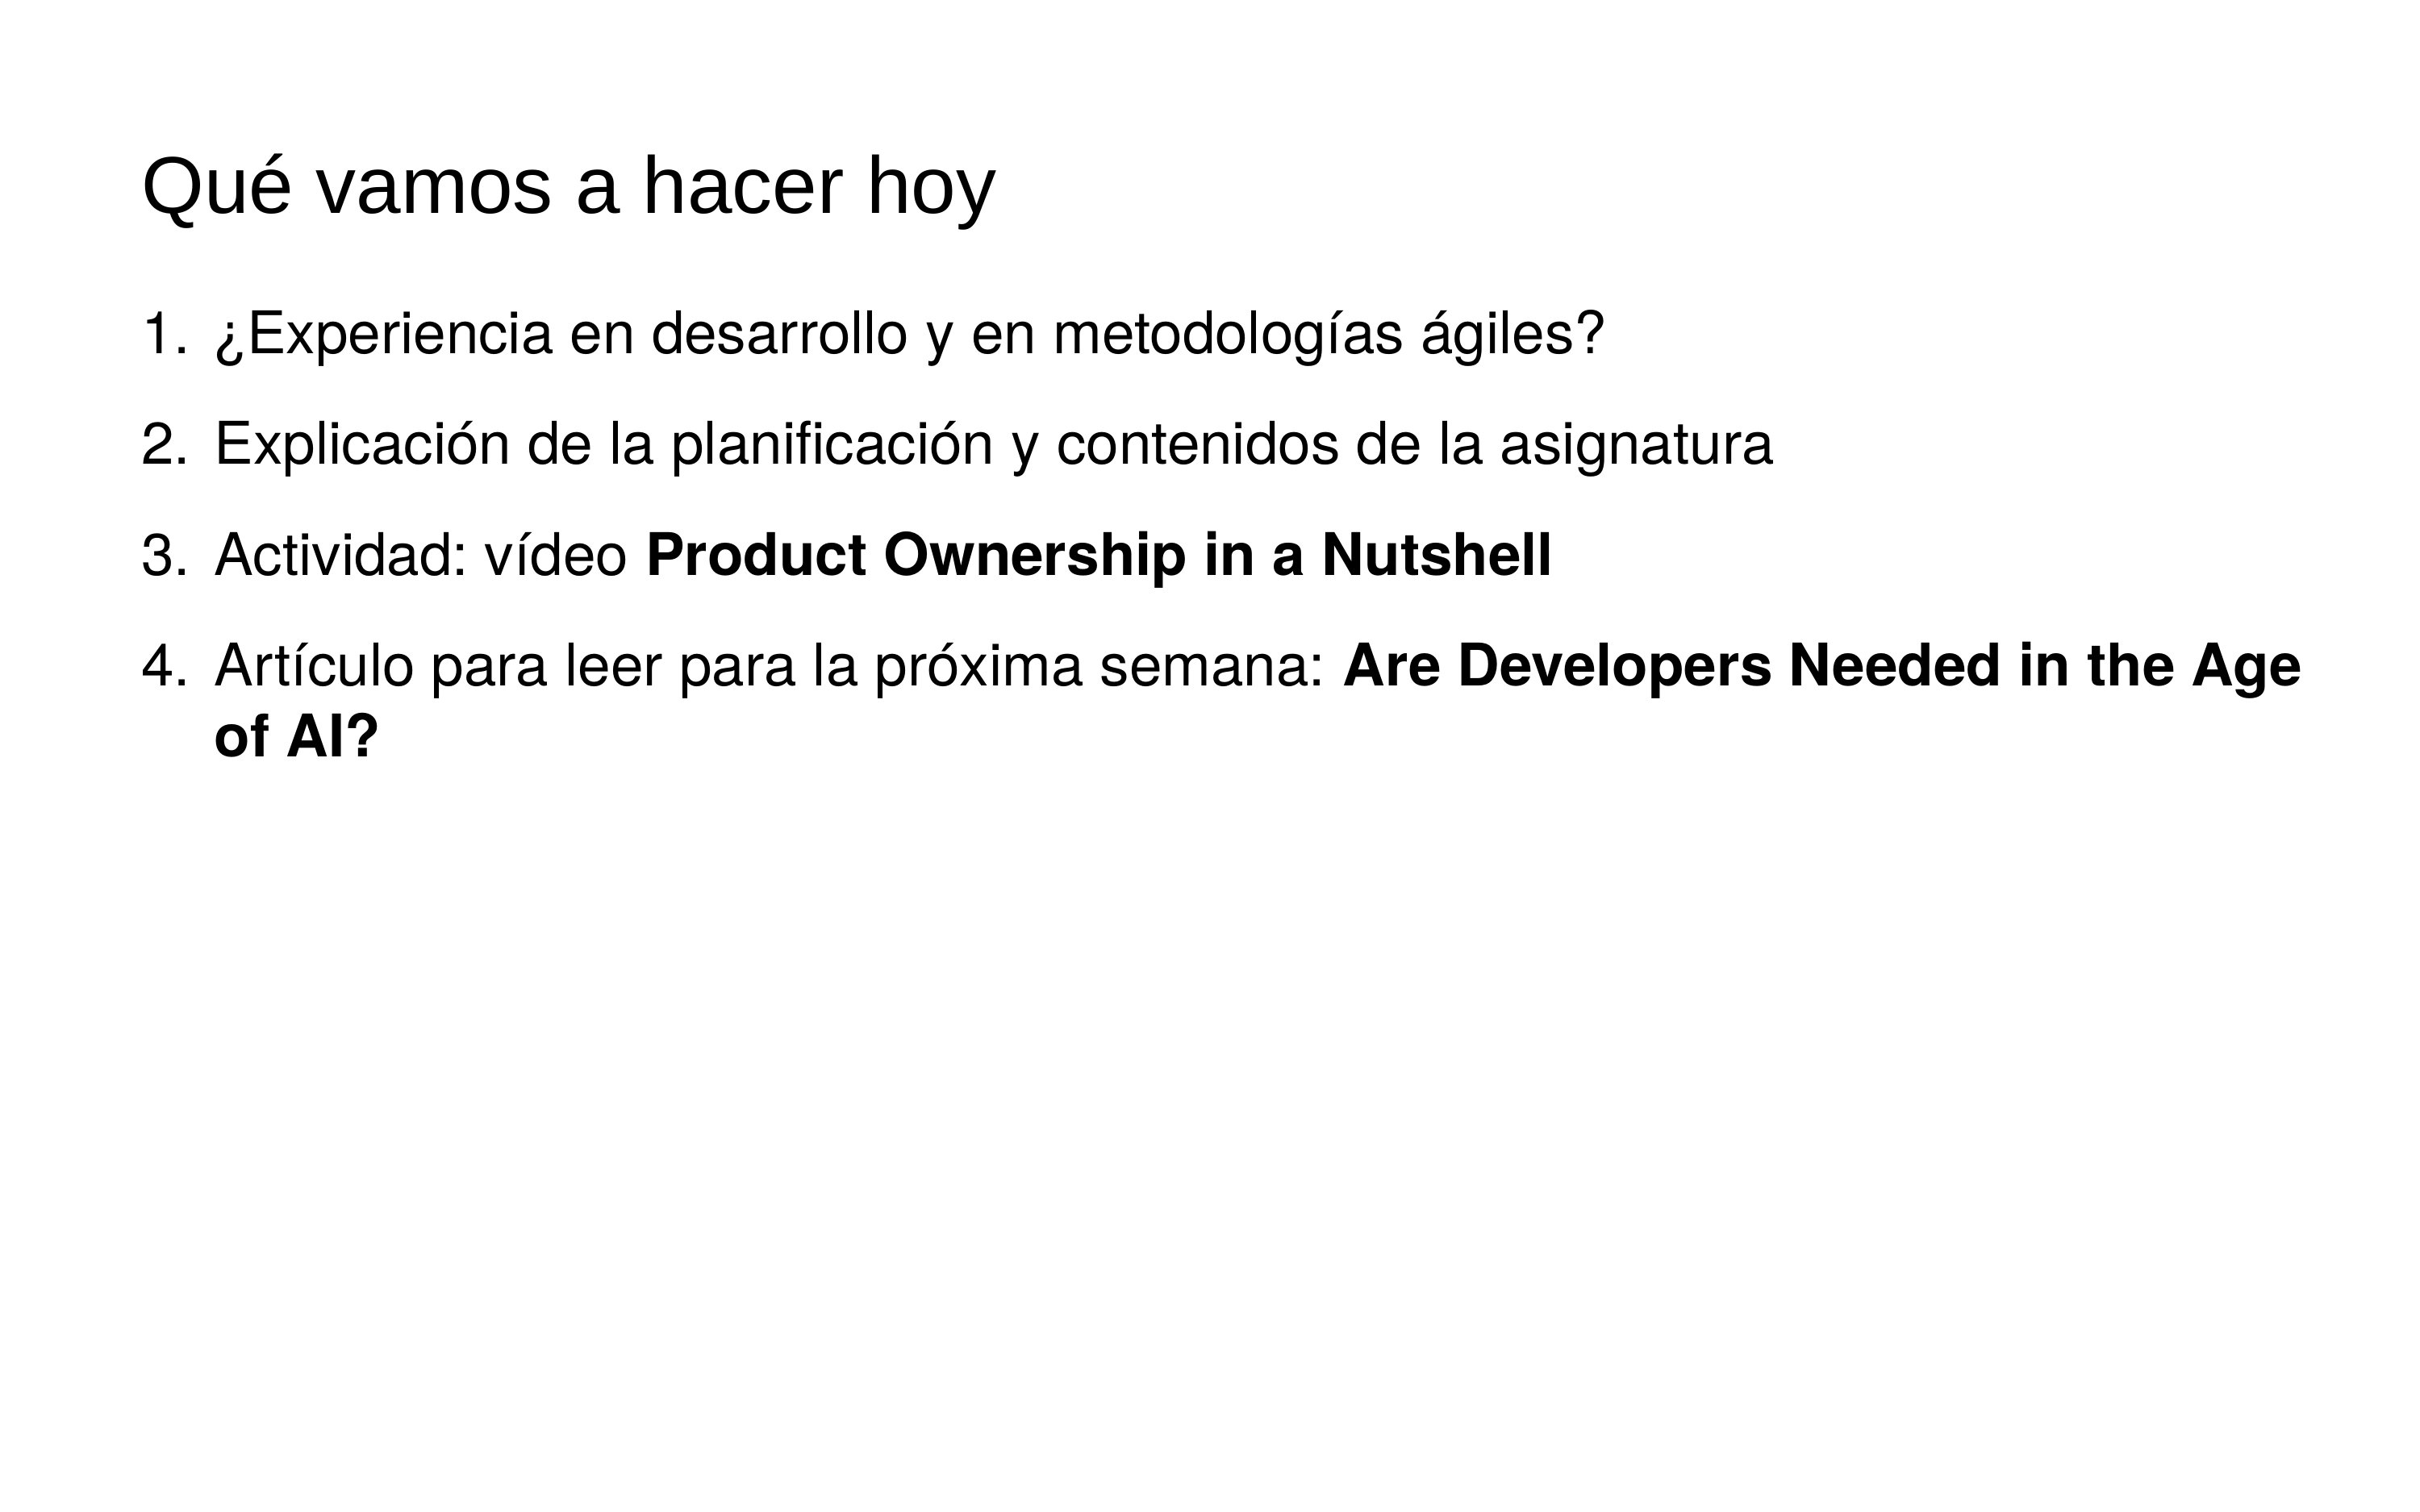

# Qué vamos a hacer hoy
¿Experiencia en desarrollo y en metodologías ágiles?
Explicación de la planificación y contenidos de la asignatura
Actividad: vídeo Product Ownership in a Nutshell
Artículo para leer para la próxima semana: Are Developers Needed in the Age of AI?
3